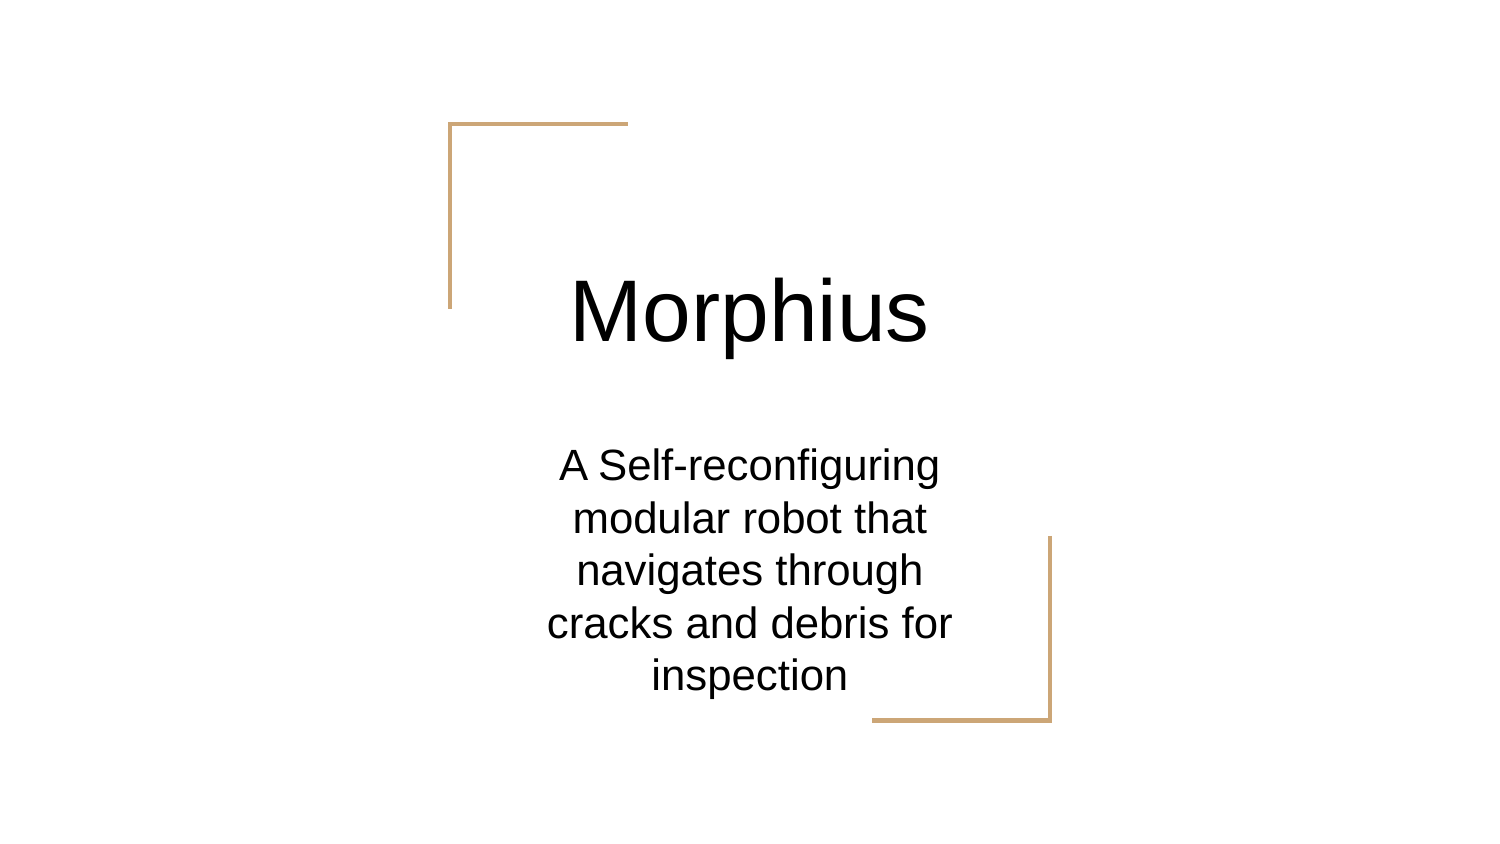

# Morphius
A Self-reconfiguring modular robot that navigates through cracks and debris for inspection